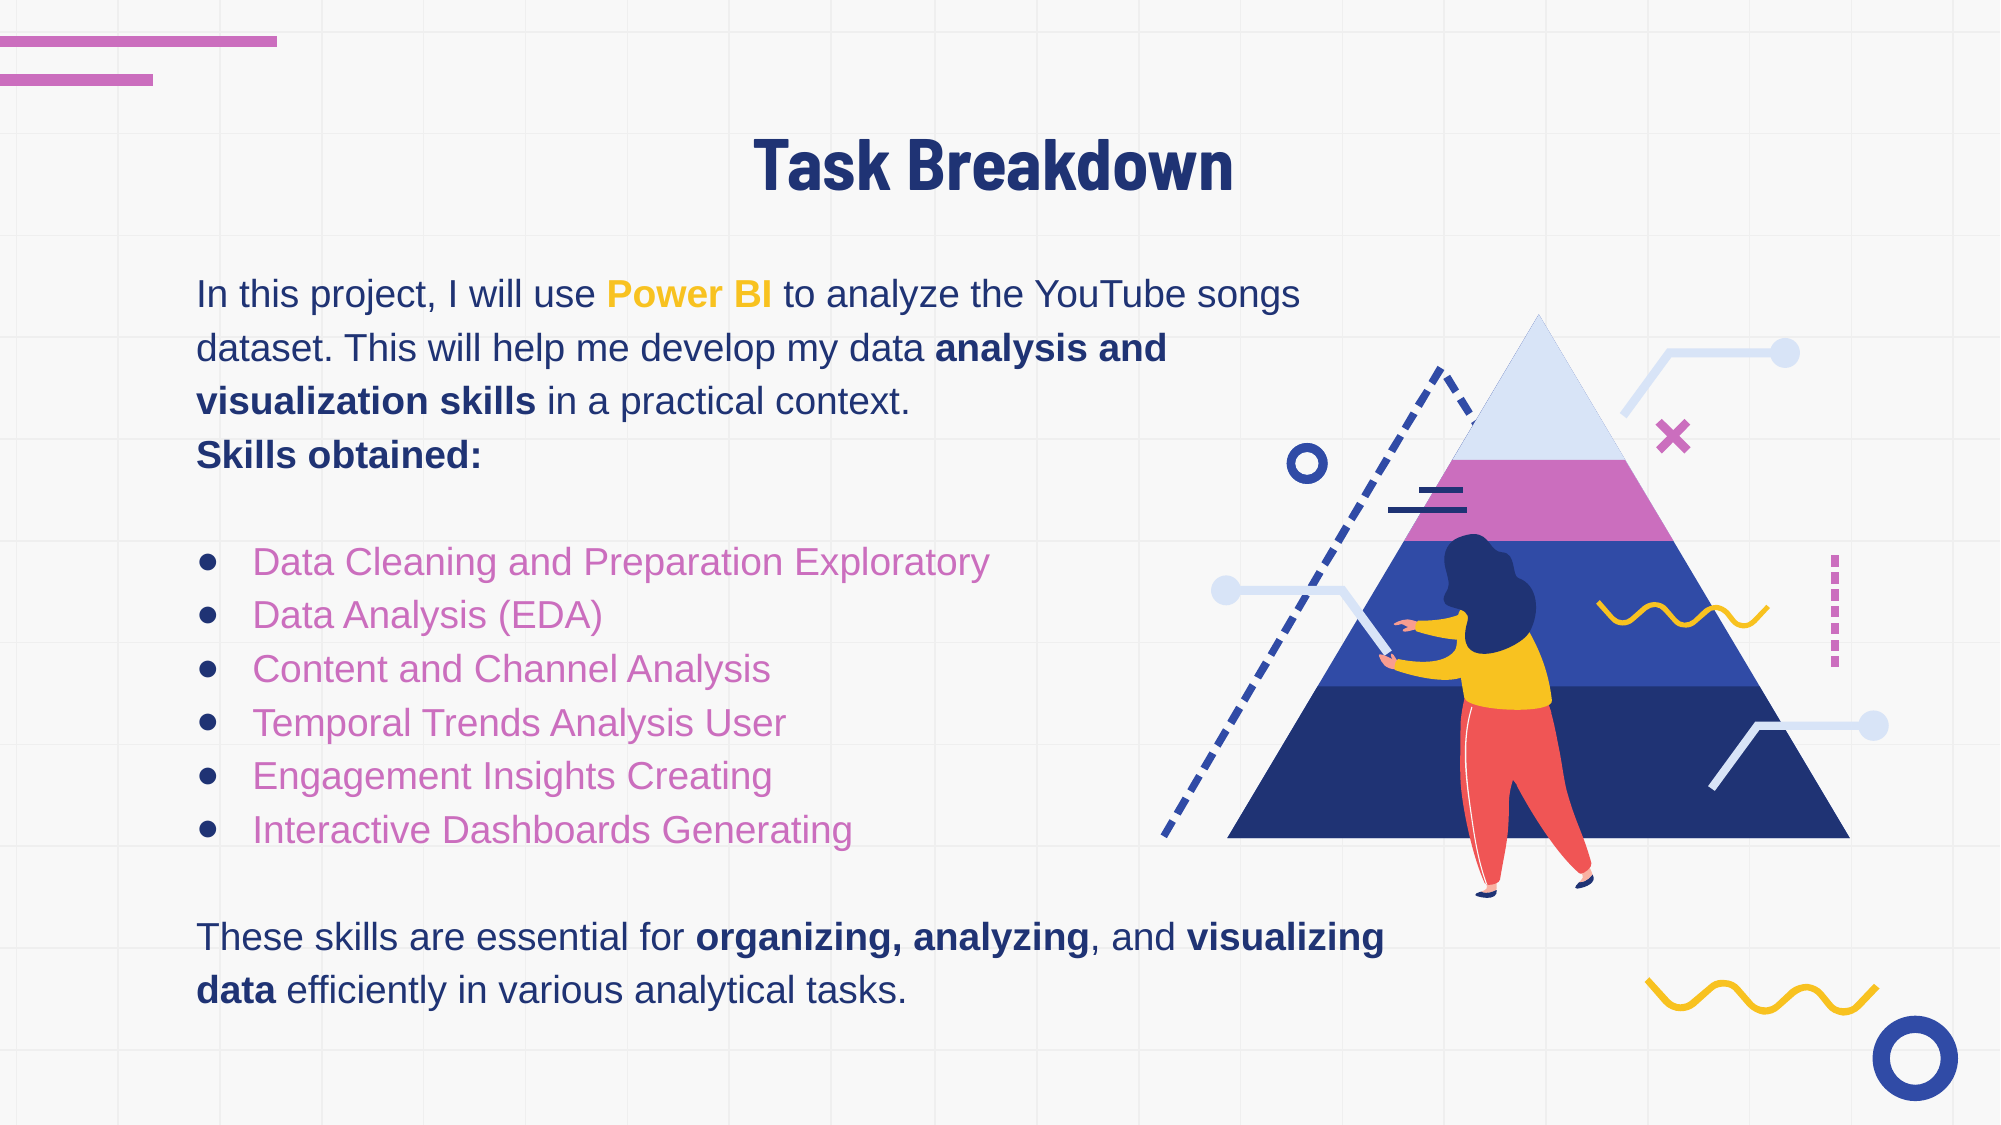

# Task Breakdown
In this project, I will use Power BI to analyze the YouTube songs dataset. This will help me develop my data analysis and visualization skills in a practical context.
Skills obtained:

Data Cleaning and Preparation Exploratory
Data Analysis (EDA)
Content and Channel Analysis
Temporal Trends Analysis User
Engagement Insights Creating
Interactive Dashboards Generating

These skills are essential for organizing, analyzing, and visualizing data efficiently in various analytical tasks.